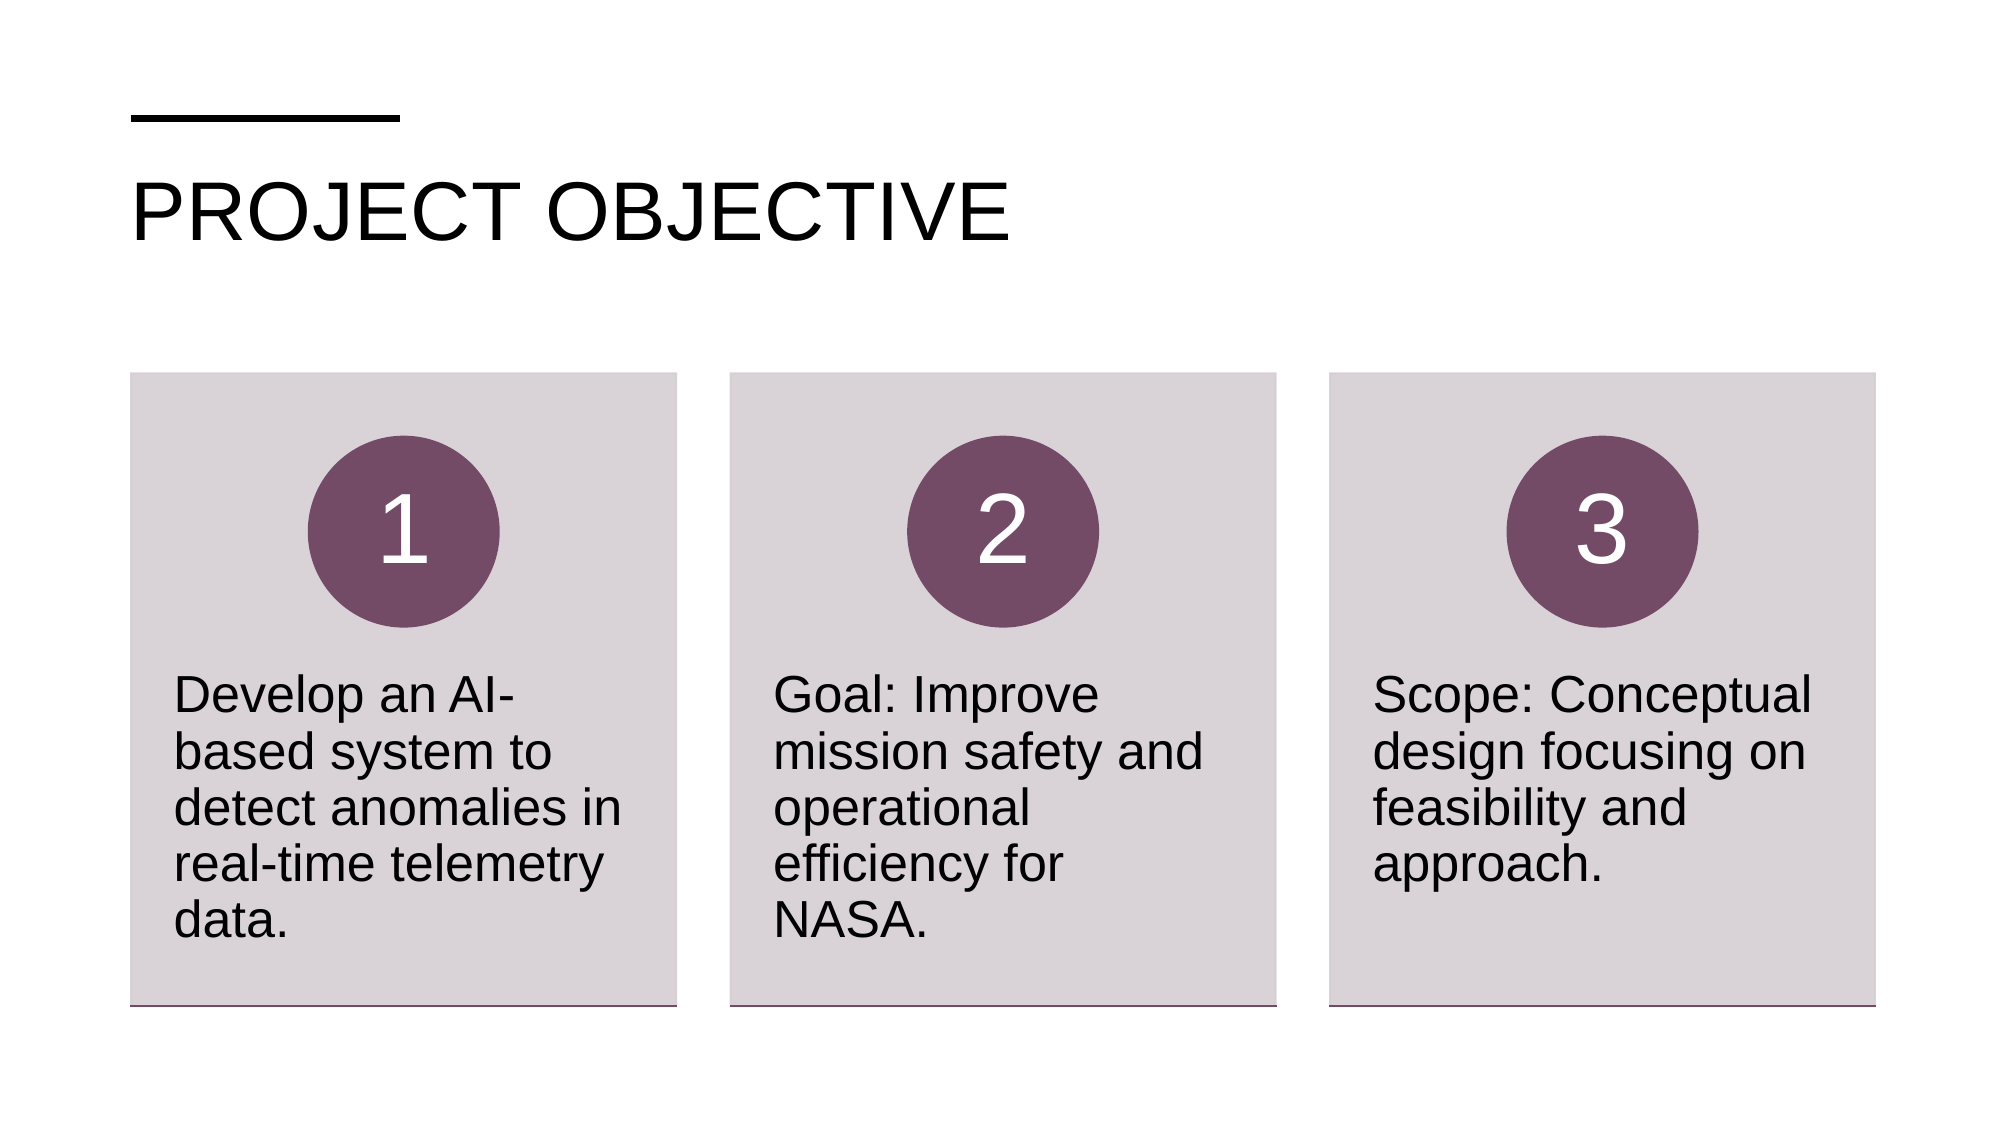

# Project Objective
Develop an AI-based system to detect anomalies in real-time telemetry data.
1
Goal: Improve mission safety and operational efficiency for NASA.
2
Scope: Conceptual design focusing on feasibility and approach.
3